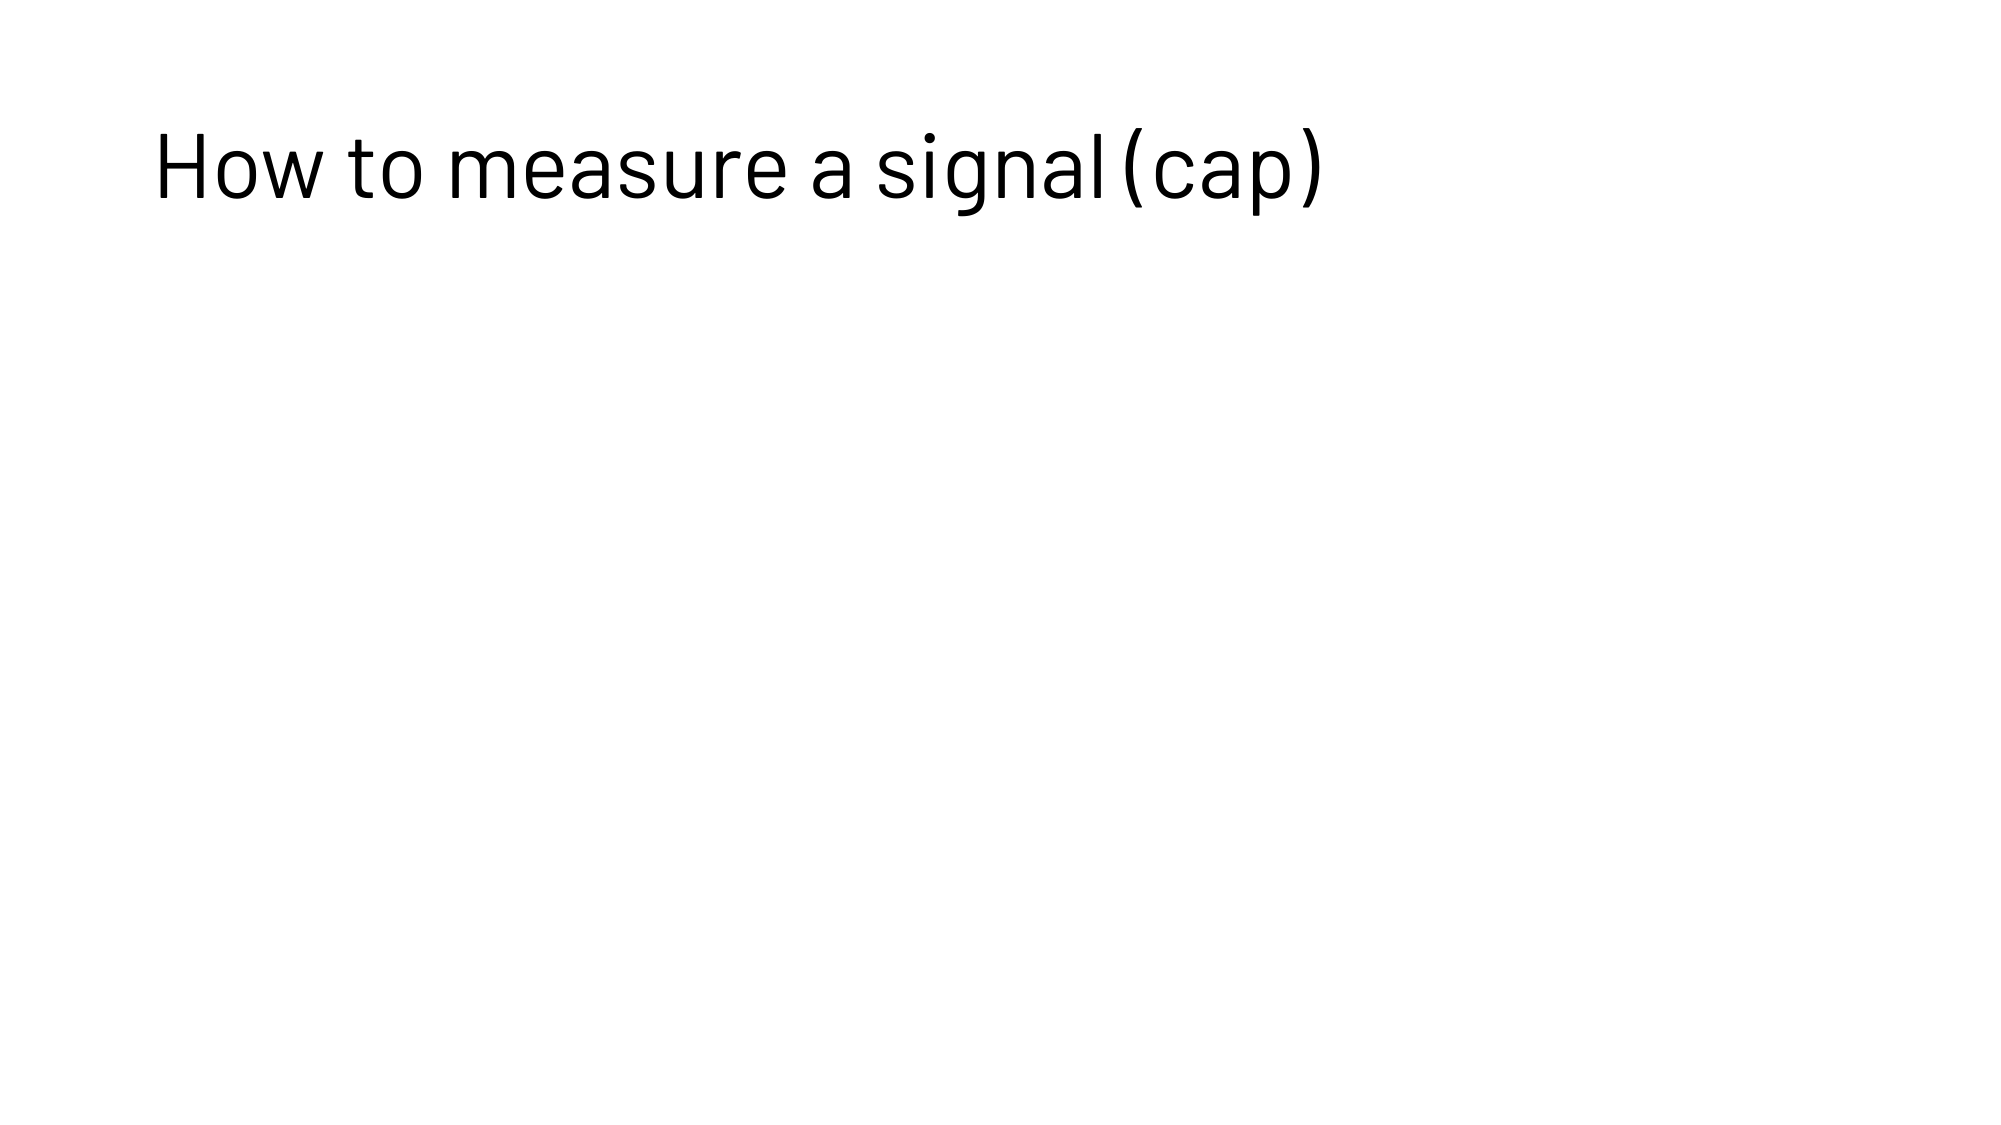

# How to measure a signal (cap)